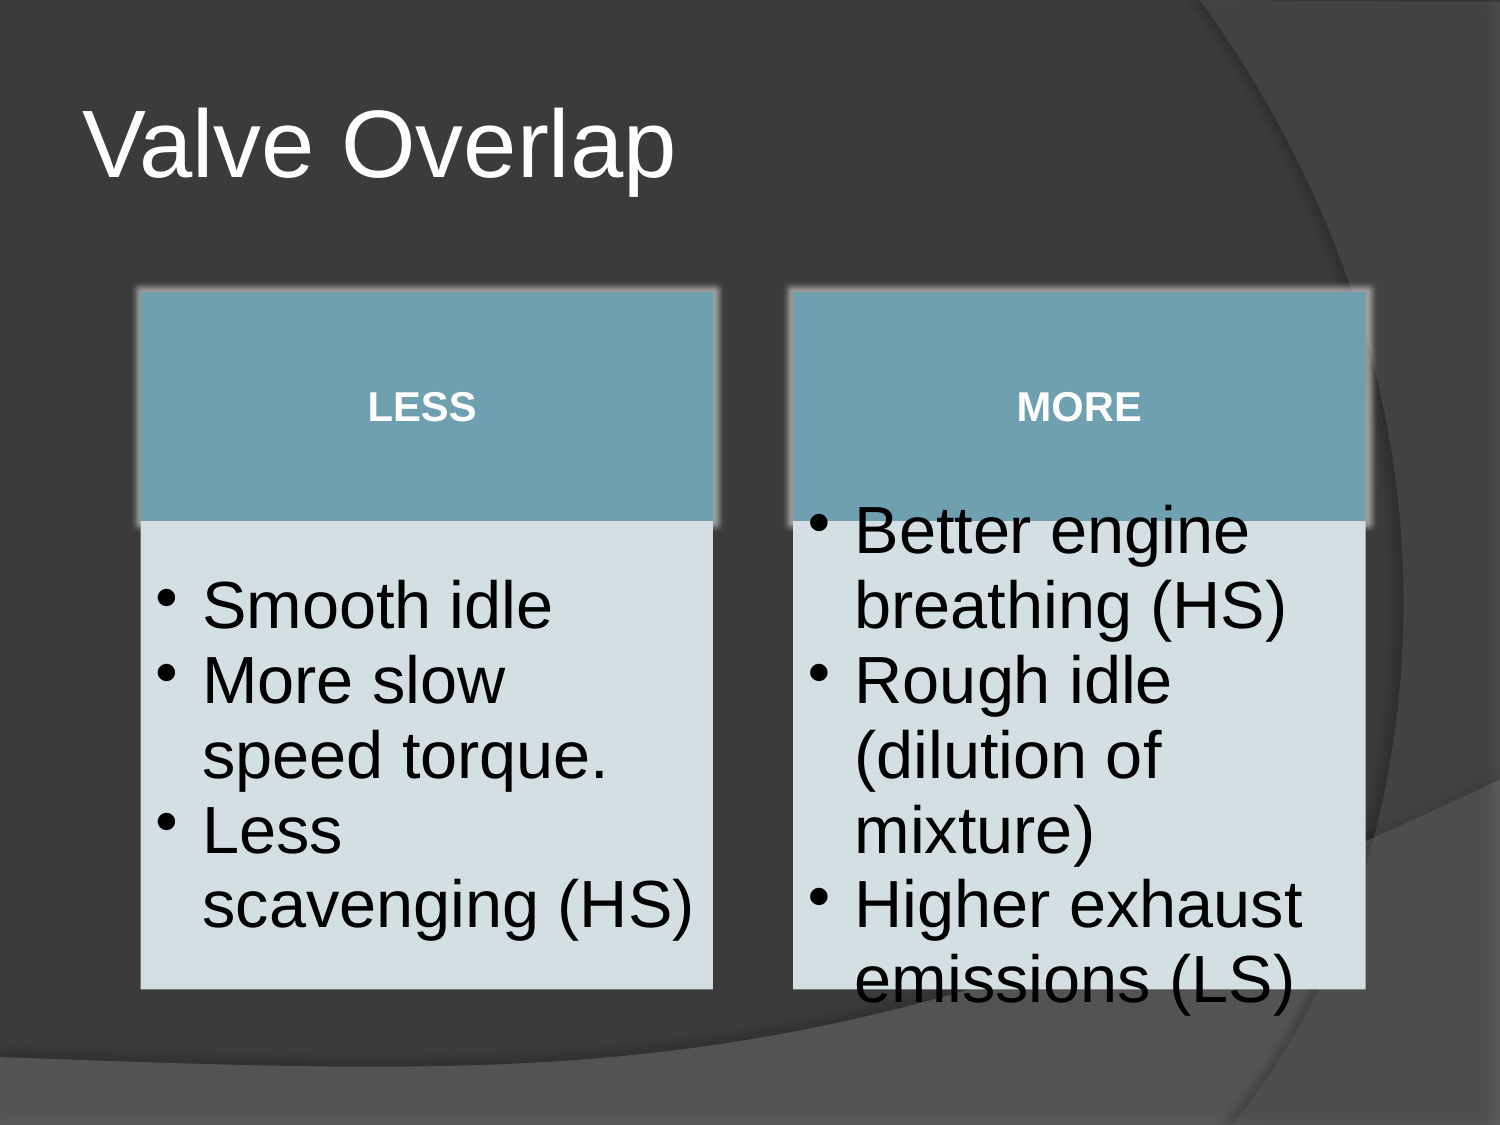

# Valve Overlap
LESS
Smooth idle
More slow speed torque.
MORE
Rough idle (dilution of mixture)
Higher exhaust emissions (LS)
Less scavenging (HS)
Better engine breathing (HS)